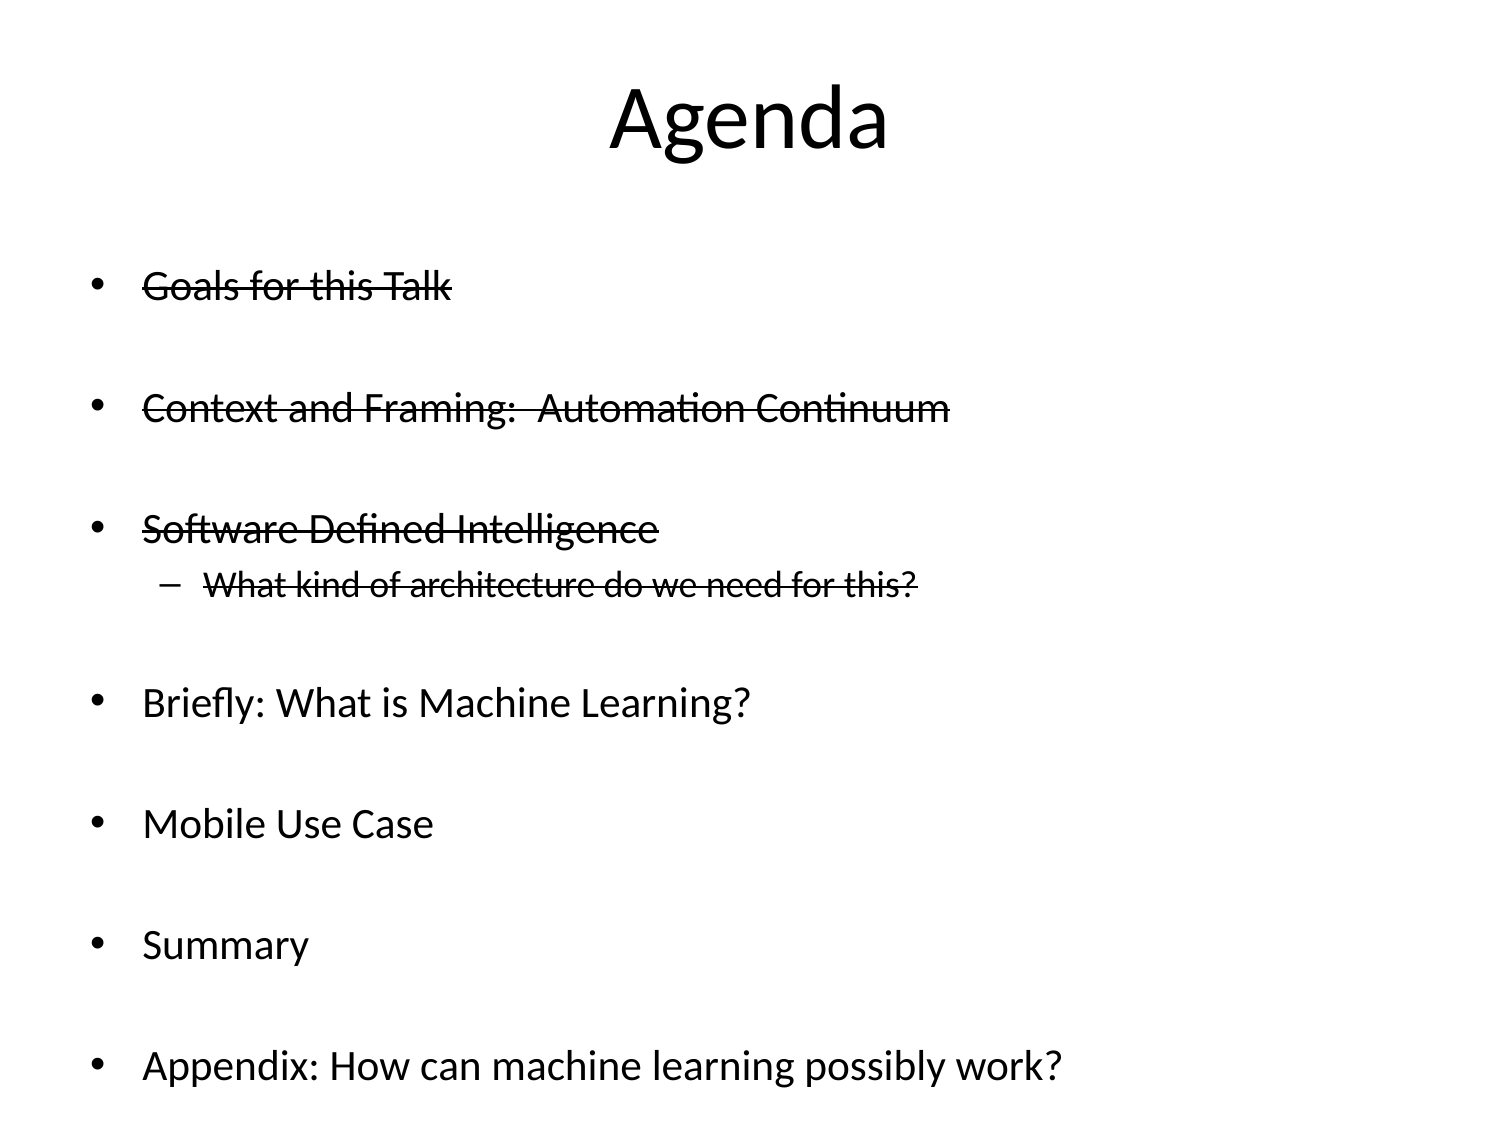

# Agenda
Goals for this Talk

Context and Framing:  Automation Continuum

Software Defined Intelligence
What kind of architecture do we need for this?

Briefly: What is Machine Learning?

Mobile Use Case

Summary

Appendix: How can machine learning possibly work?